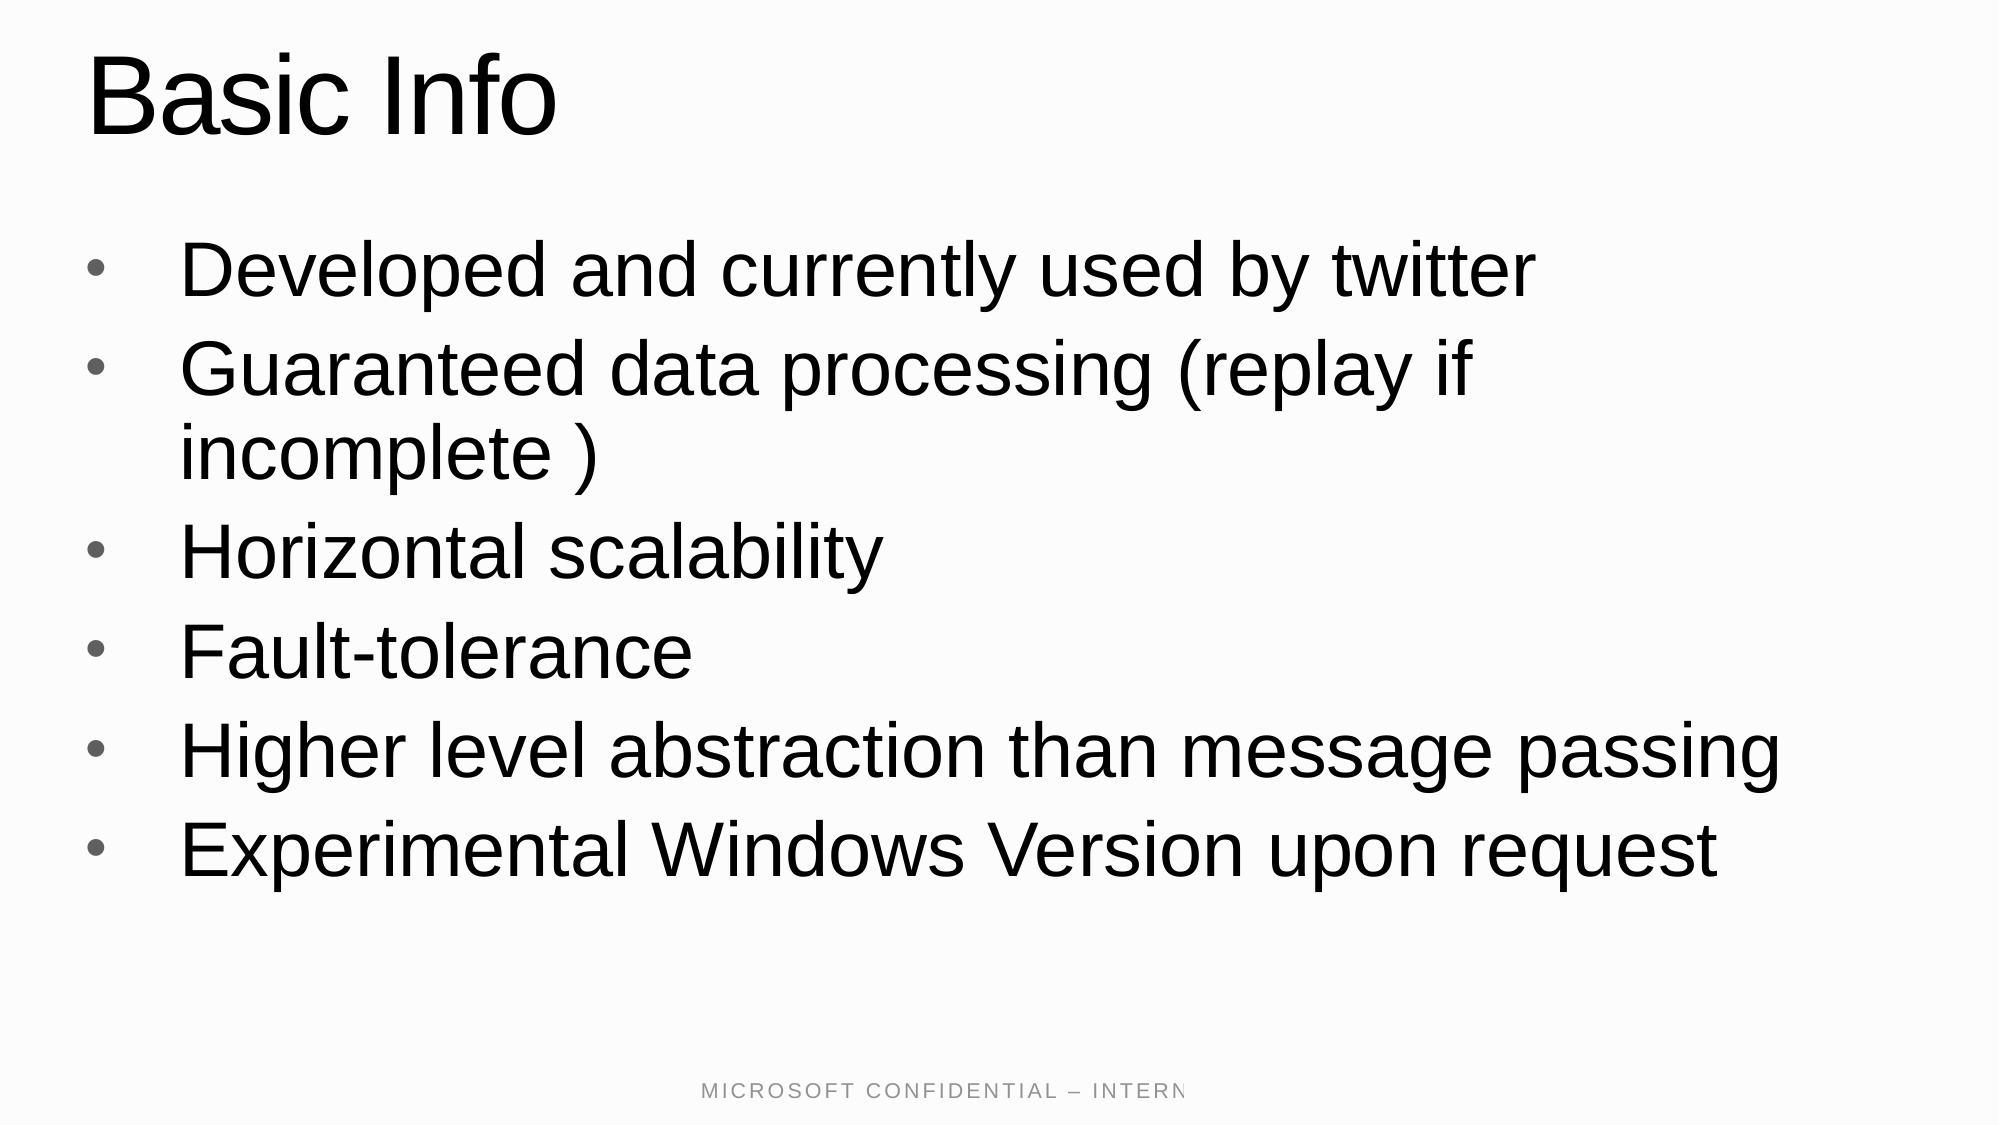

# Basic Info

Developed and currently used by twitter
Guaranteed data processing (replay if incomplete )
Horizontal scalability
Fault-tolerance
Higher level abstraction than message passing
Experimental Windows Version upon request